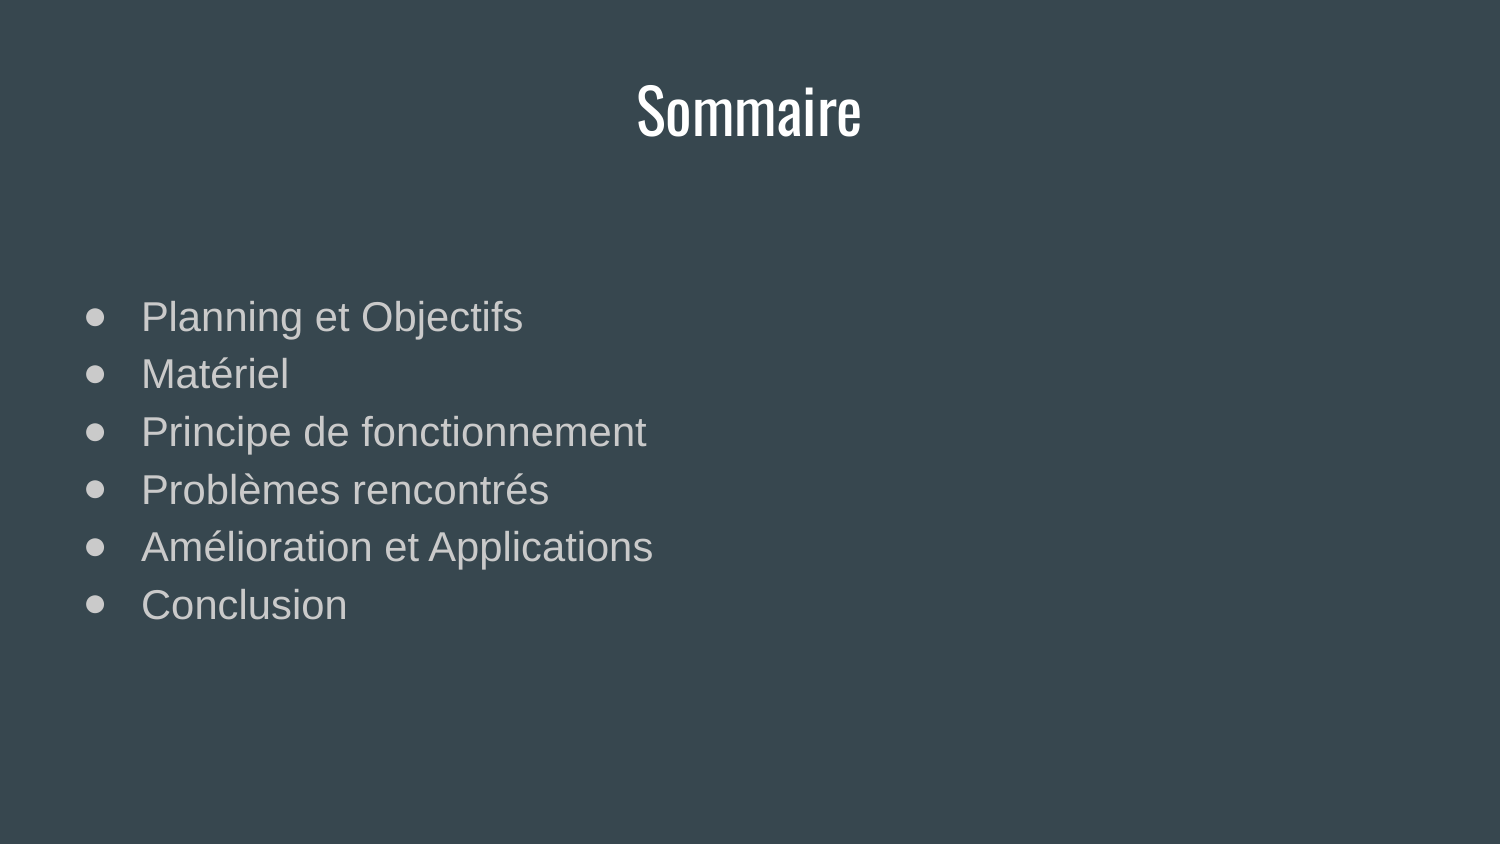

# Sommaire

Planning et Objectifs
Matériel
Principe de fonctionnement
Problèmes rencontrés
Amélioration et Applications
Conclusion